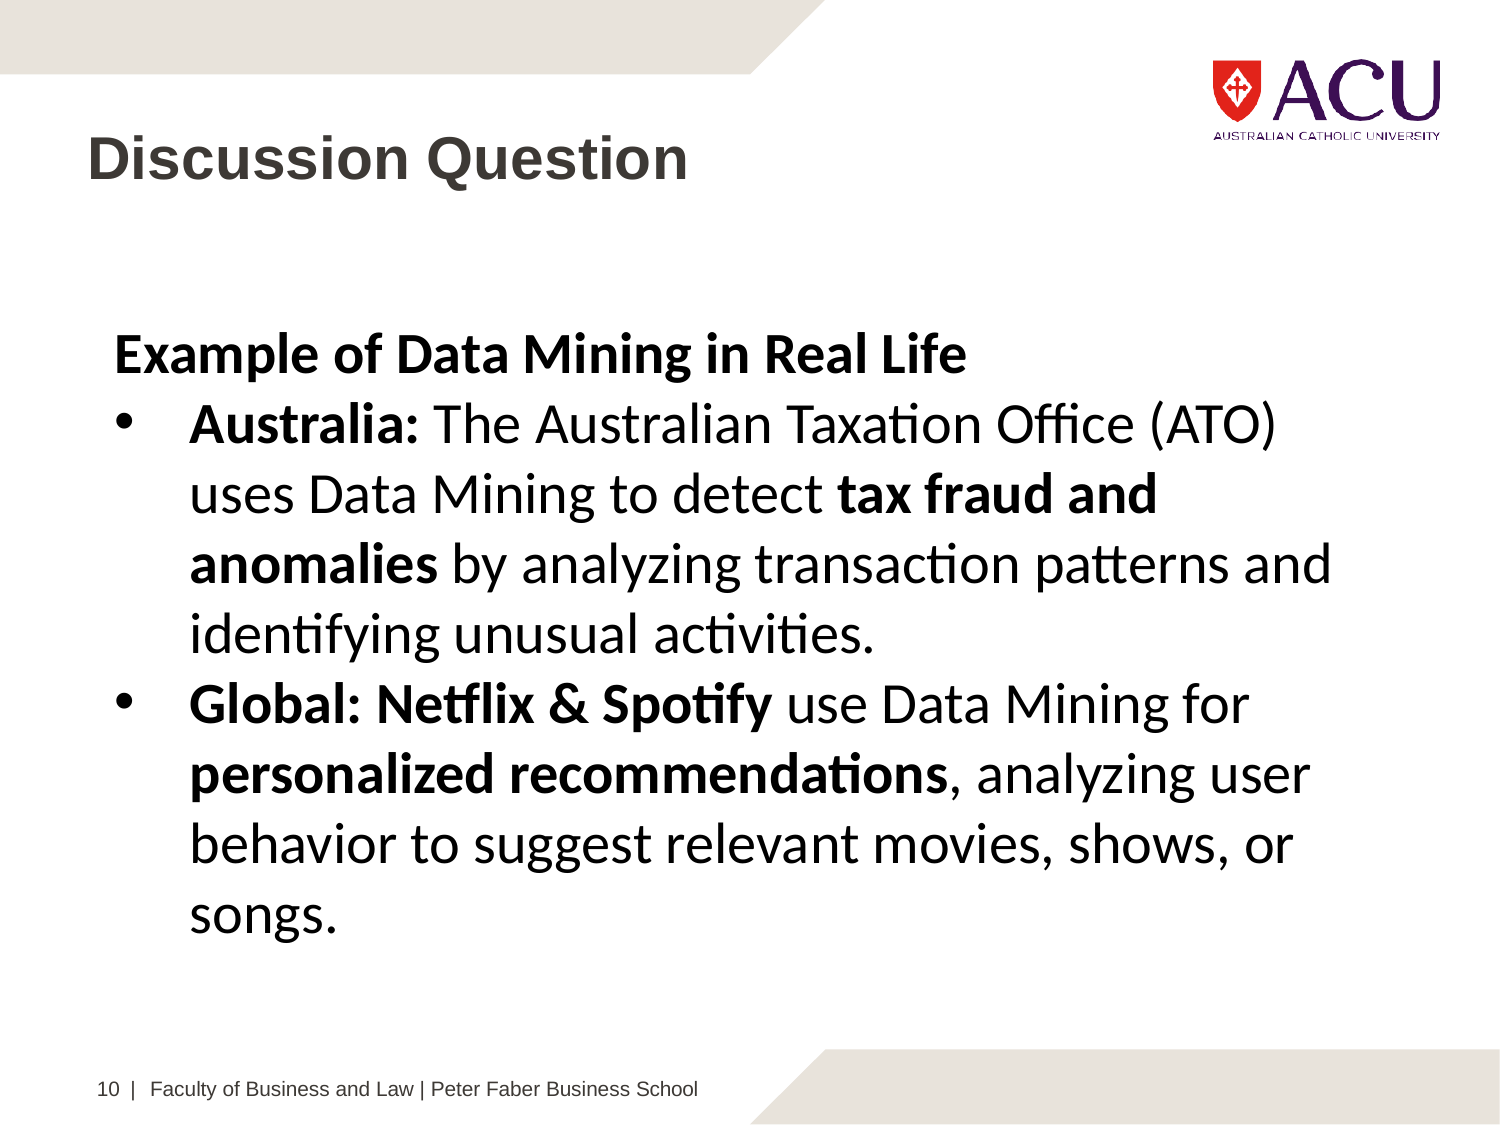

# Discussion Question
Example of Data Mining in Real Life
Australia: The Australian Taxation Office (ATO) uses Data Mining to detect tax fraud and anomalies by analyzing transaction patterns and identifying unusual activities.
Global: Netflix & Spotify use Data Mining for personalized recommendations, analyzing user behavior to suggest relevant movies, shows, or songs.
10 | Faculty of Business and Law | Peter Faber Business School